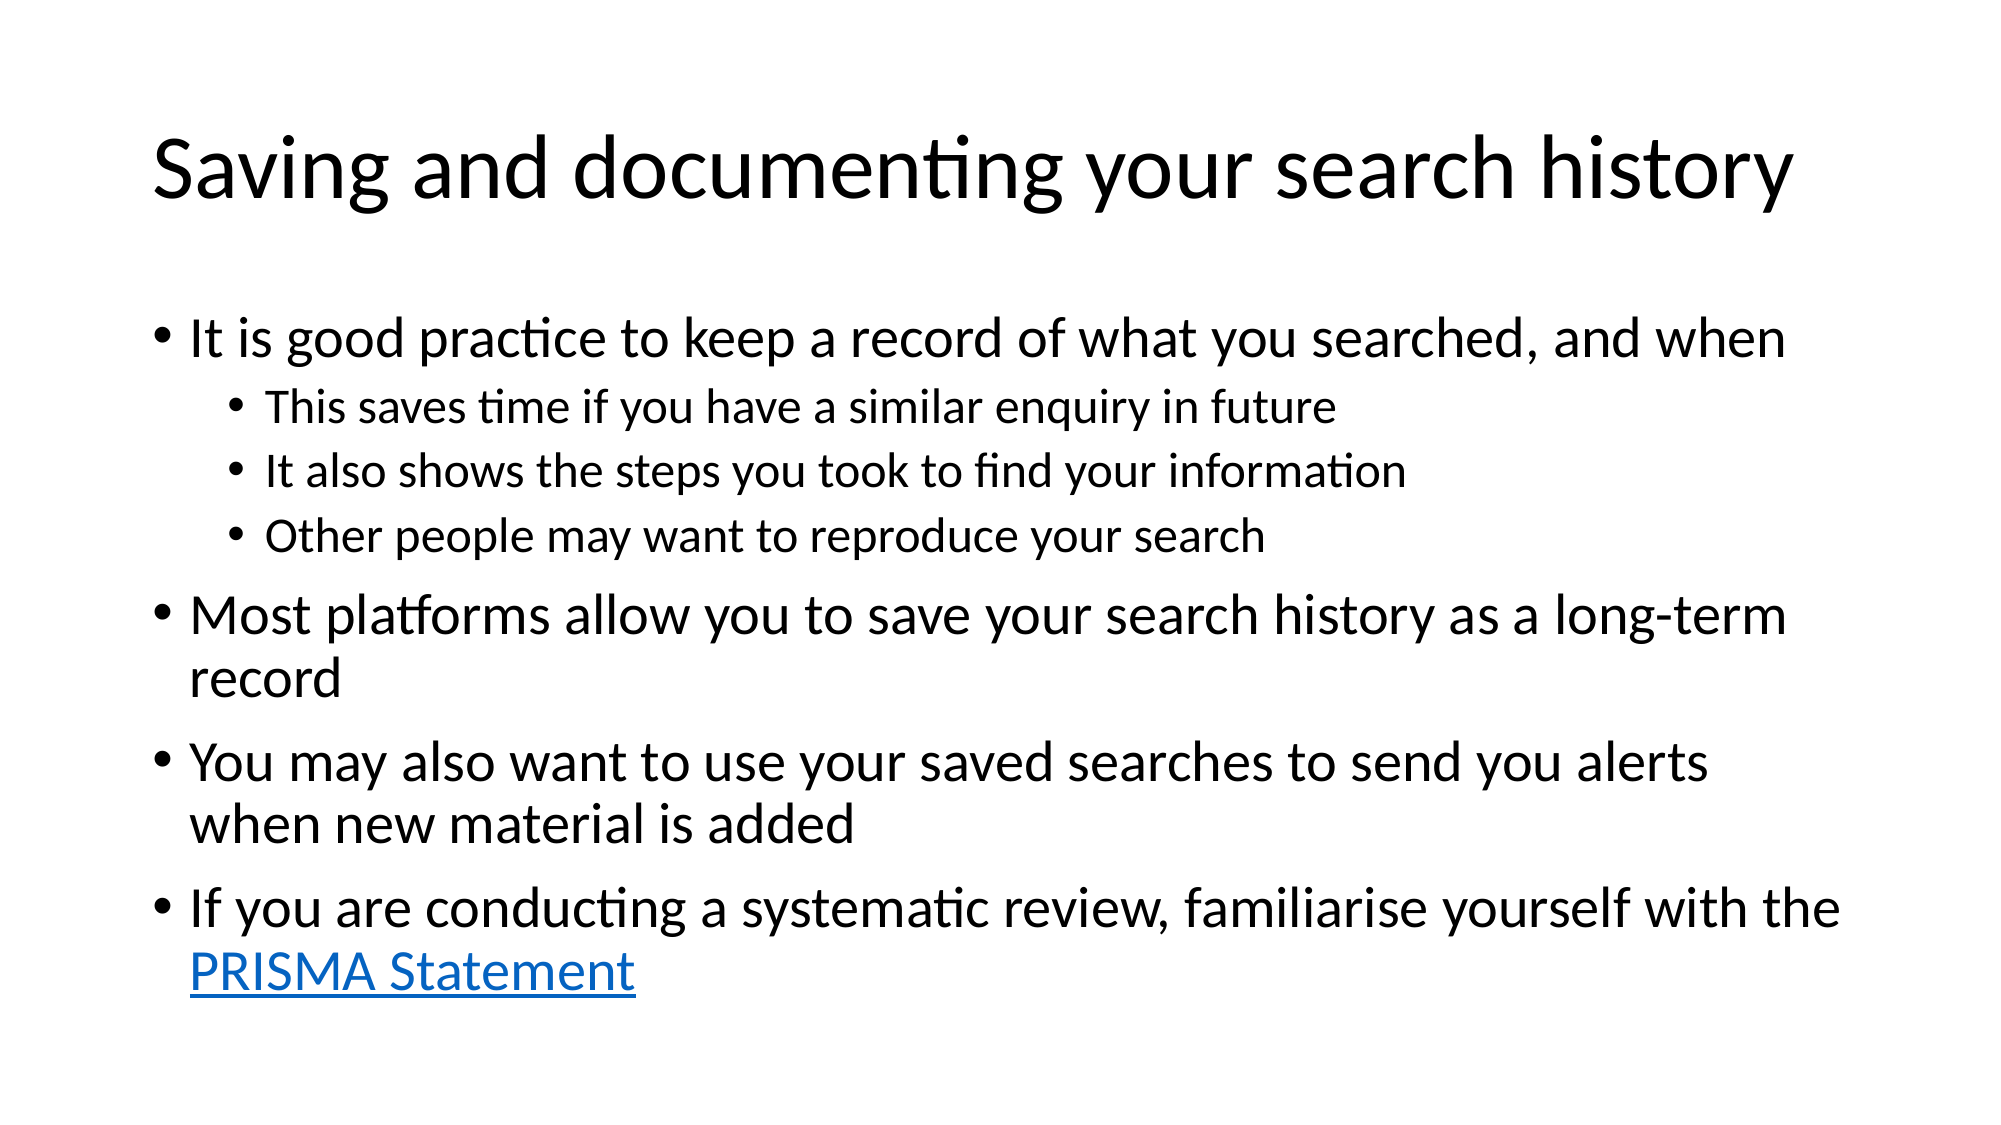

# Saving and documenting your search history
It is good practice to keep a record of what you searched, and when
This saves time if you have a similar enquiry in future
It also shows the steps you took to find your information
Other people may want to reproduce your search
Most platforms allow you to save your search history as a long-term record
You may also want to use your saved searches to send you alerts when new material is added
If you are conducting a systematic review, familiarise yourself with the PRISMA Statement